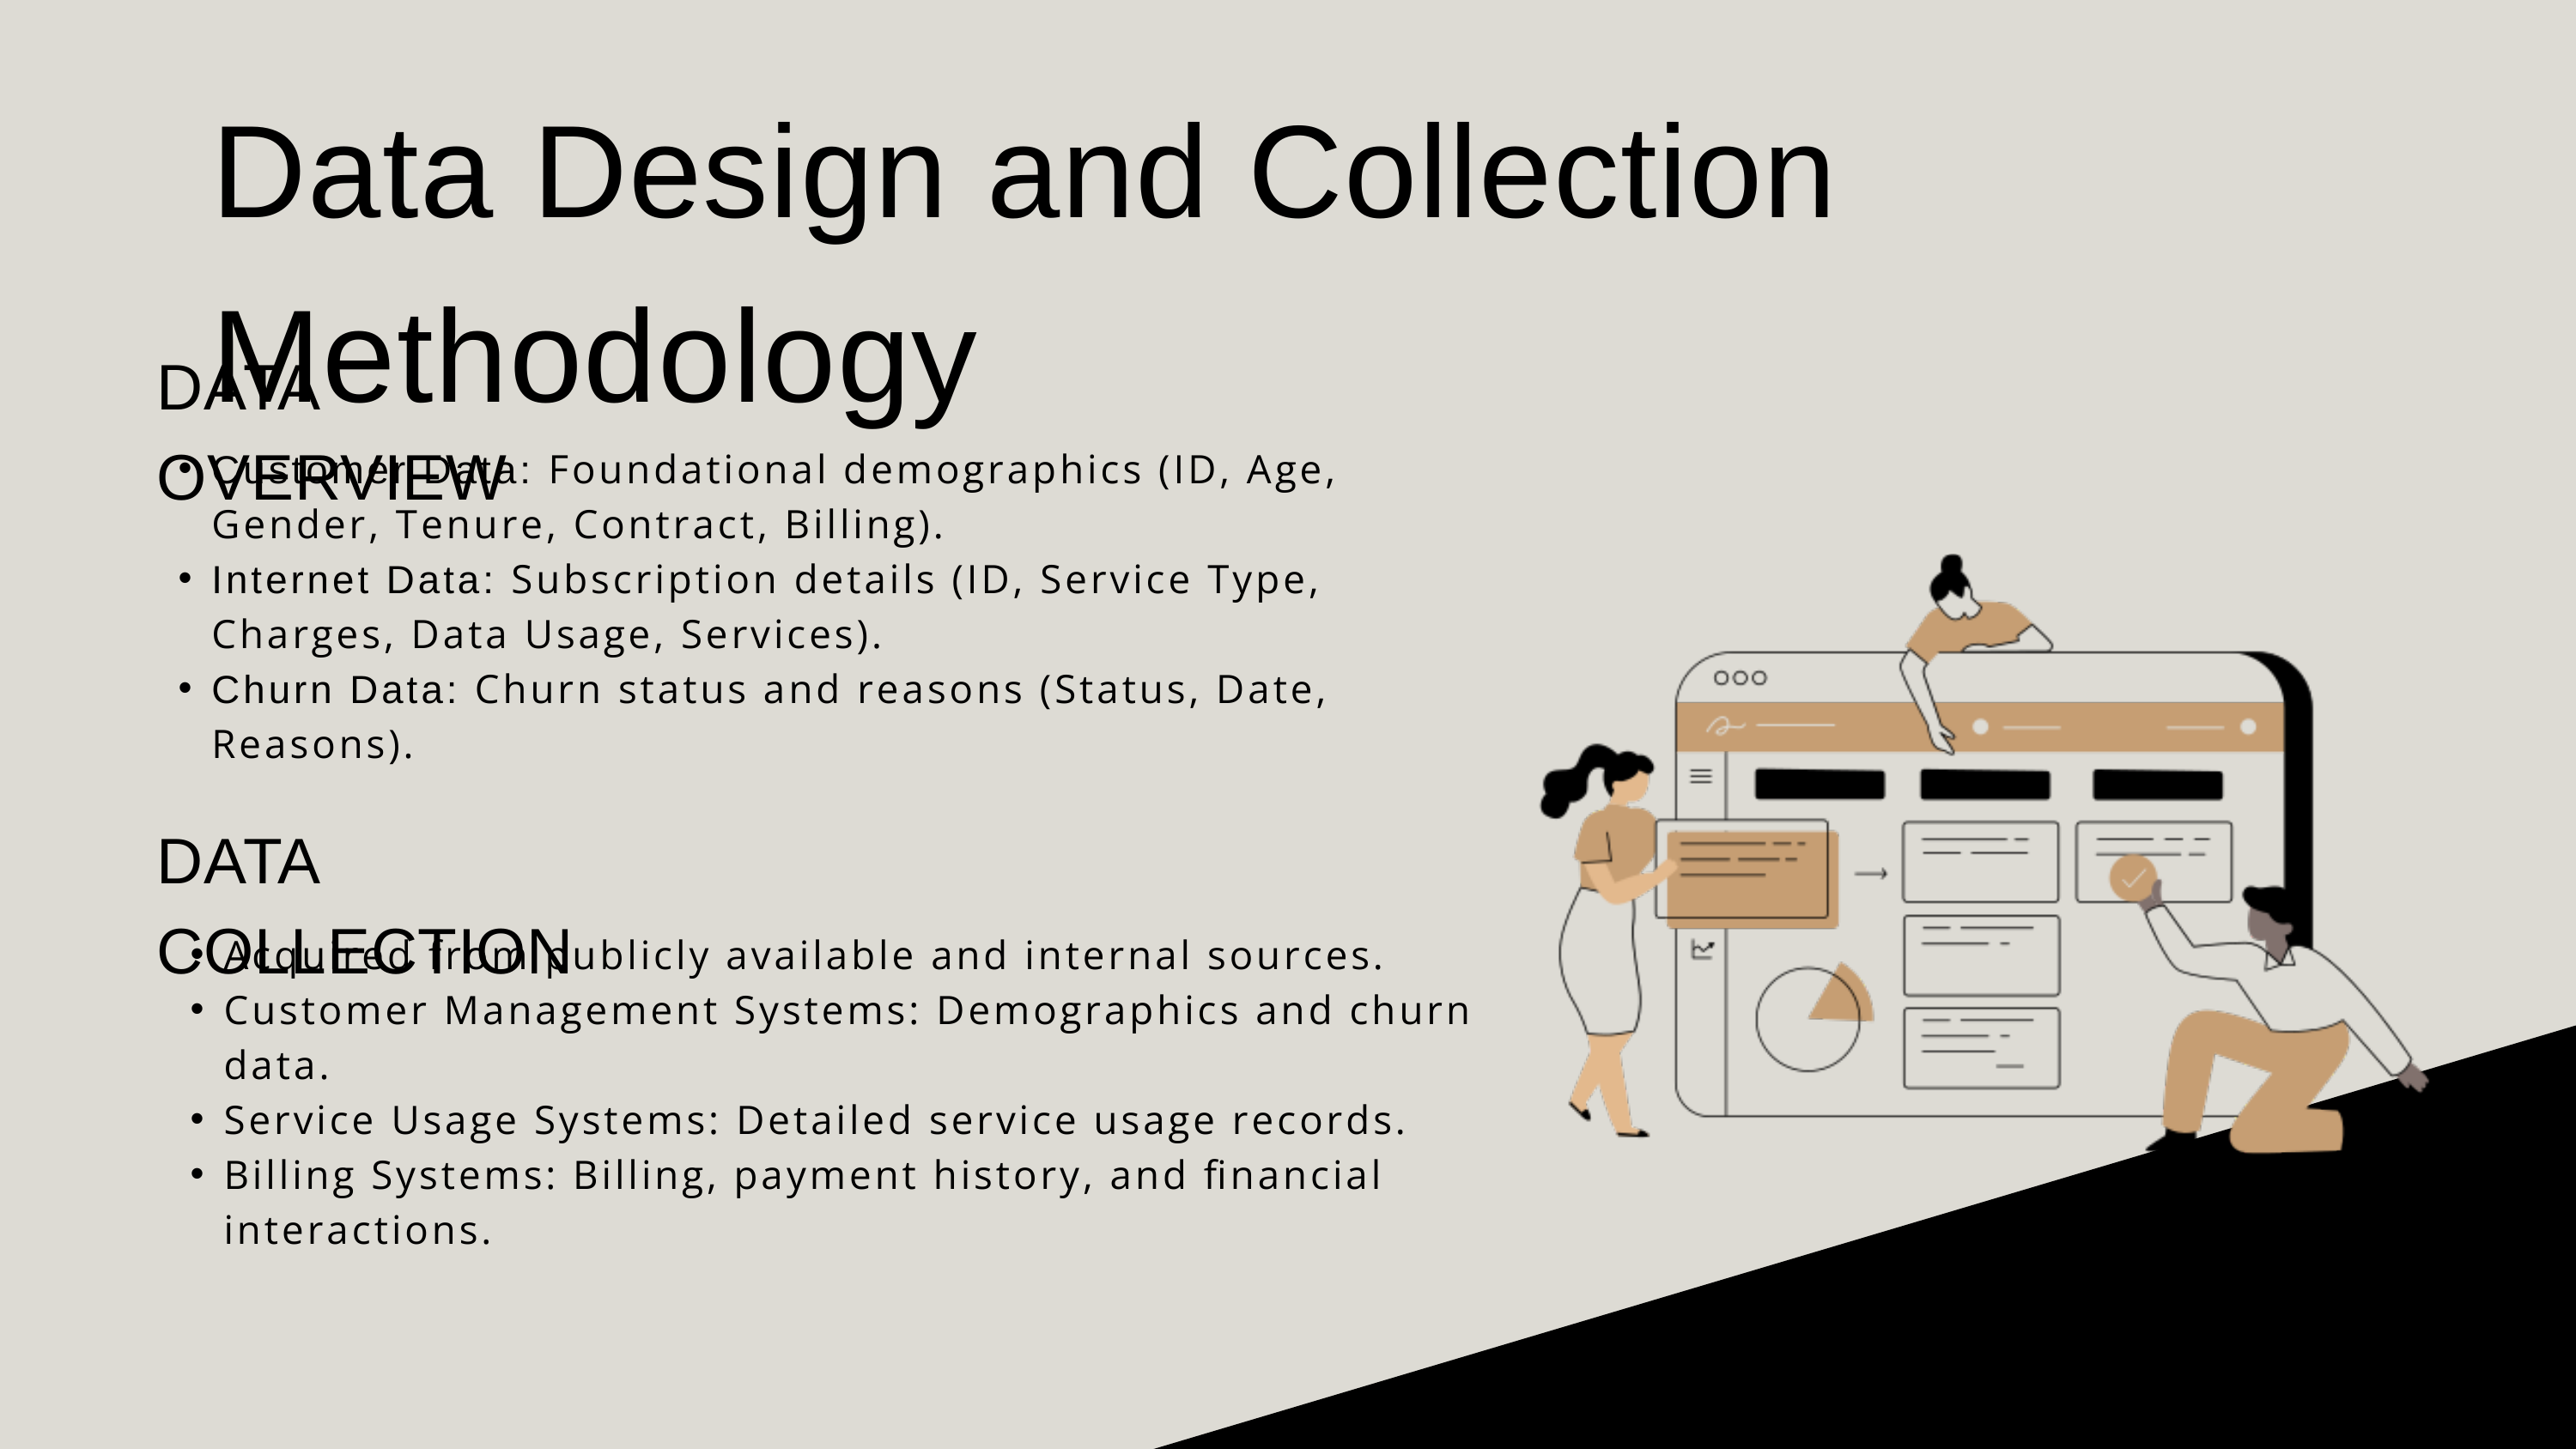

Data Design and Collection Methodology
DATA OVERVIEW
Customer Data: Foundational demographics (ID, Age, Gender, Tenure, Contract, Billing).
Internet Data: Subscription details (ID, Service Type, Charges, Data Usage, Services).
Churn Data: Churn status and reasons (Status, Date, Reasons).

DATA COLLECTION
Acquired from publicly available and internal sources.
Customer Management Systems: Demographics and churn data.
Service Usage Systems: Detailed service usage records.
Billing Systems: Billing, payment history, and financial interactions.